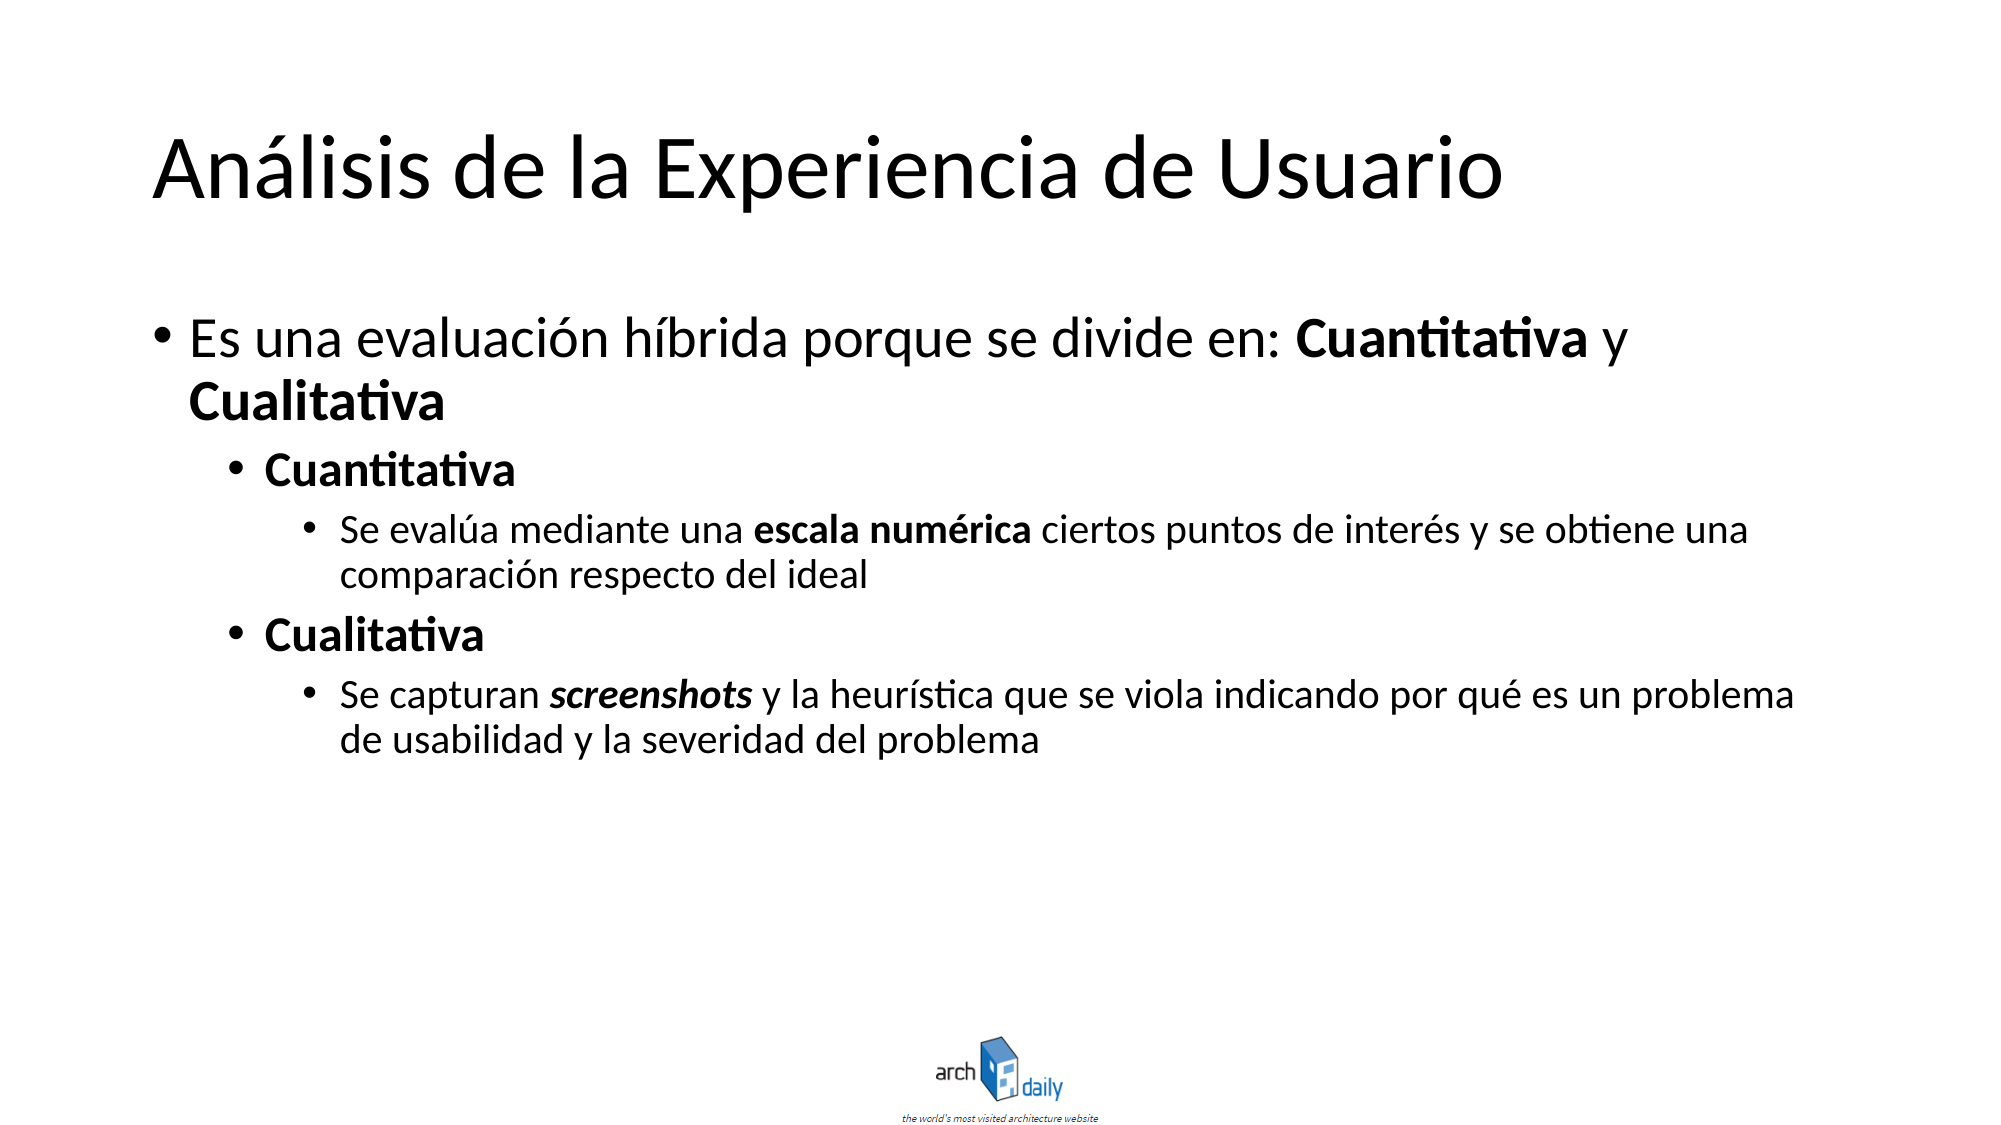

# Análisis de la Experiencia de Usuario
Es una evaluación híbrida porque se divide en: Cuantitativa y Cualitativa
Cuantitativa
Se evalúa mediante una escala numérica ciertos puntos de interés y se obtiene una comparación respecto del ideal
Cualitativa
Se capturan screenshots y la heurística que se viola indicando por qué es un problema de usabilidad y la severidad del problema